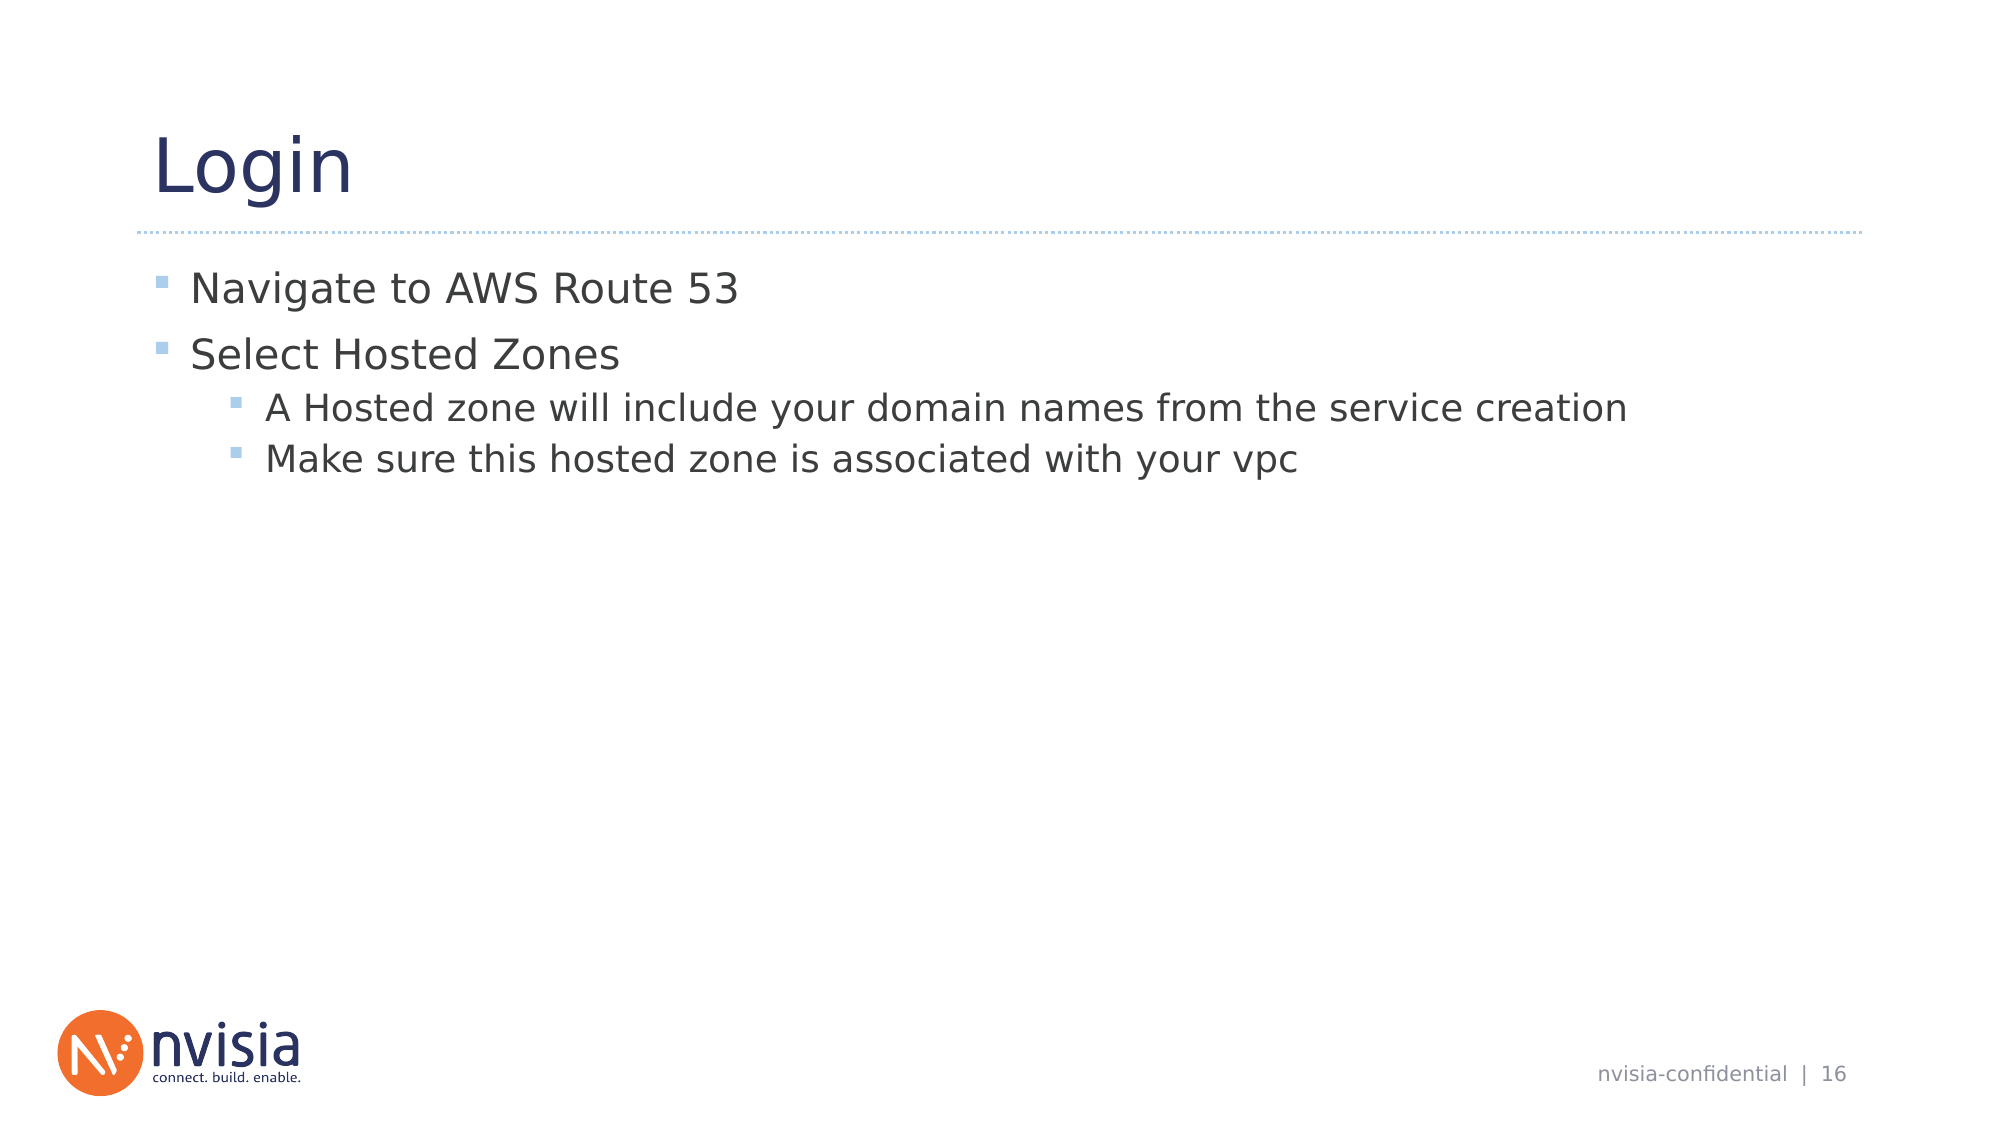

# Login
Navigate to AWS Route 53
Select Hosted Zones
A Hosted zone will include your domain names from the service creation
Make sure this hosted zone is associated with your vpc

nvisia-confidential  |  16